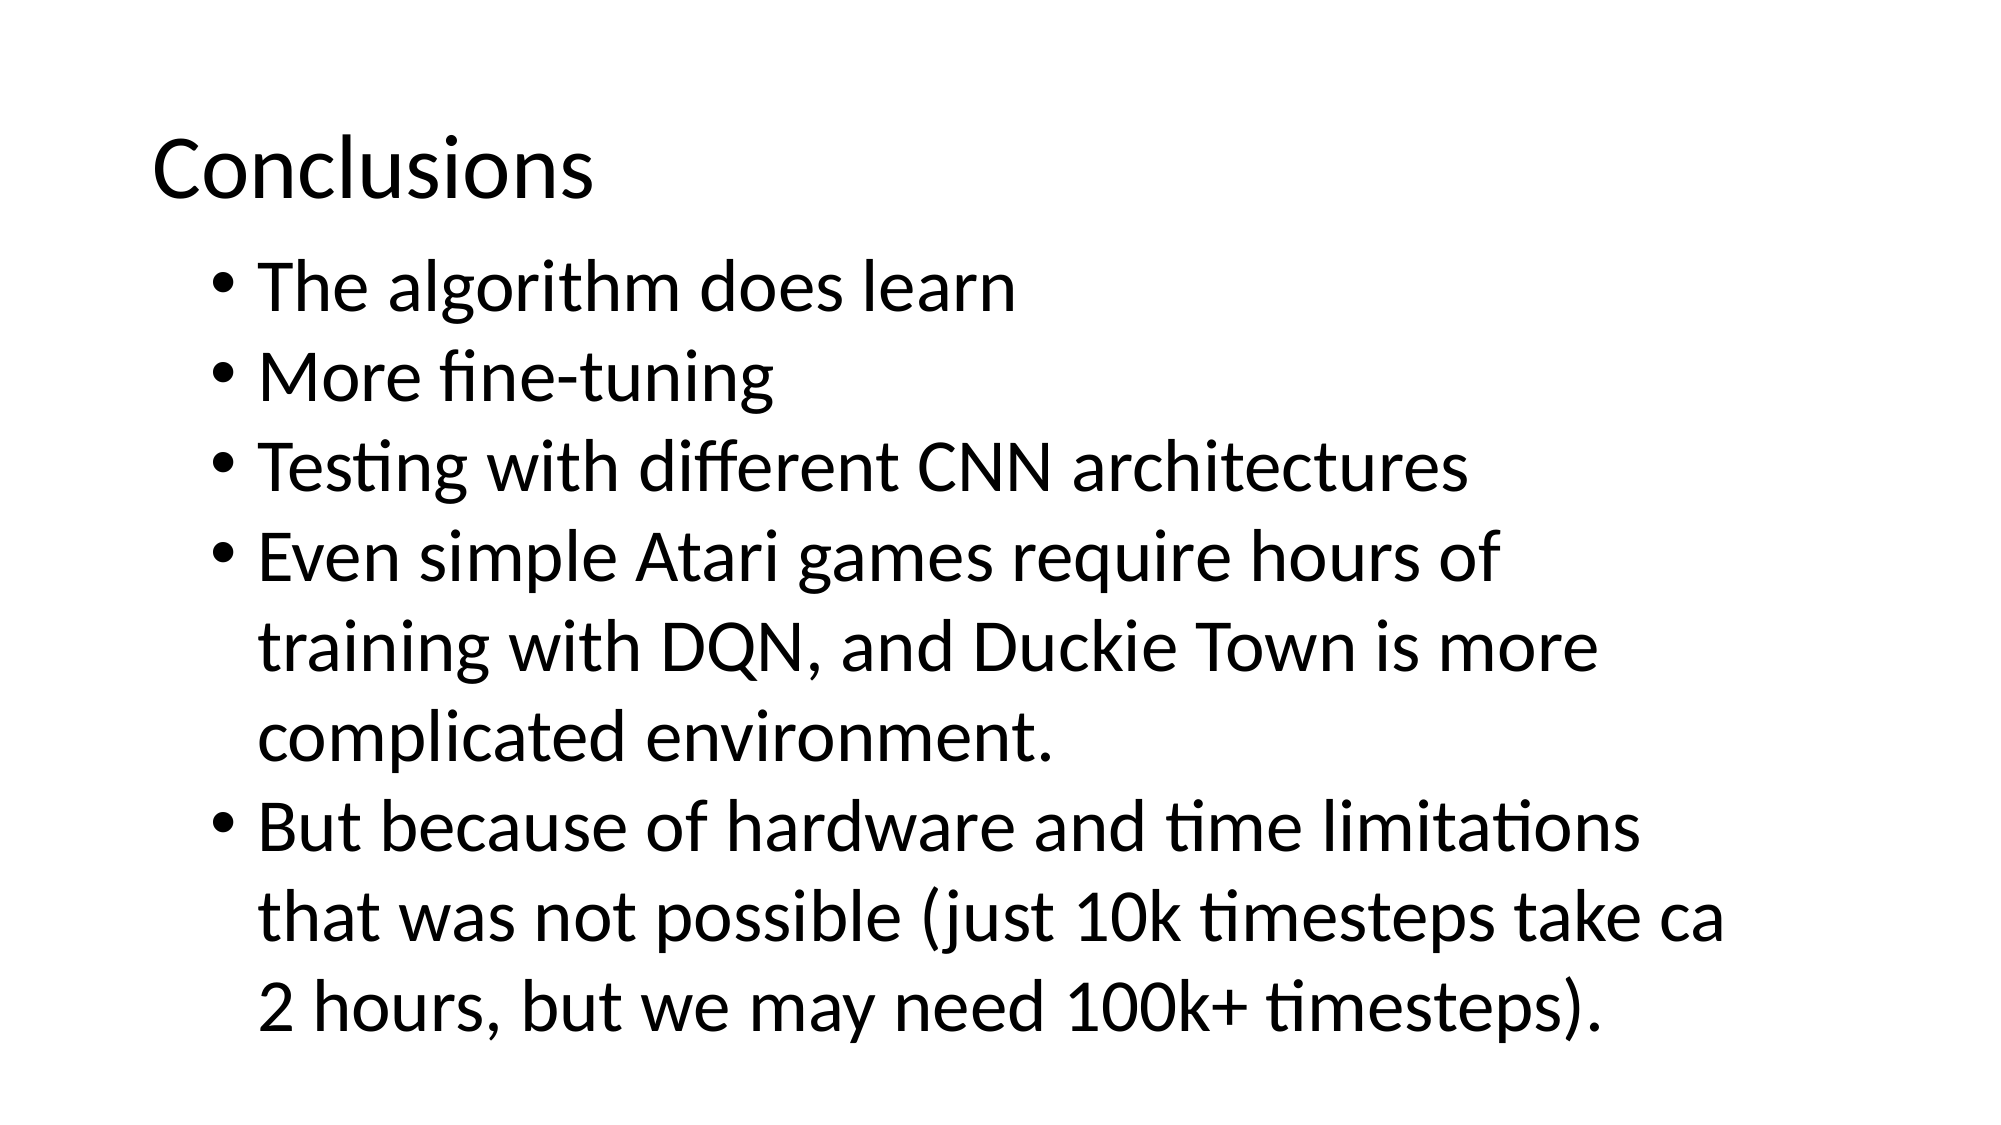

# Conclusions
The algorithm does learn
More fine-tuning
Testing with different CNN architectures
Even simple Atari games require hours of training with DQN, and Duckie Town is more complicated environment.
But because of hardware and time limitations that was not possible (just 10k timesteps take ca 2 hours, but we may need 100k+ timesteps).